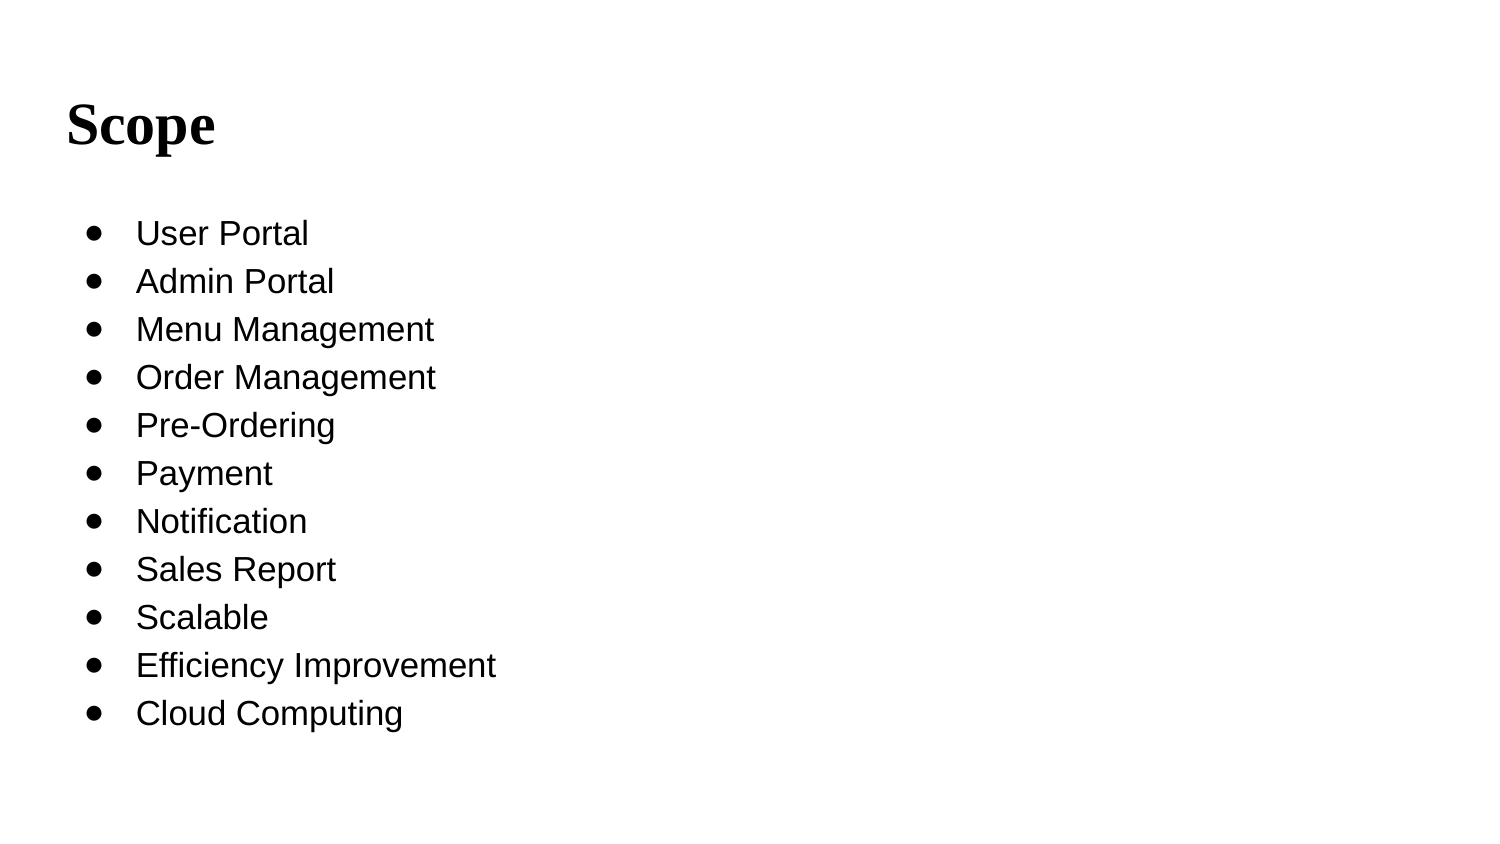

# Scope
User Portal
Admin Portal
Menu Management
Order Management
Pre-Ordering
Payment
Notification
Sales Report
Scalable
Efficiency Improvement
Cloud Computing